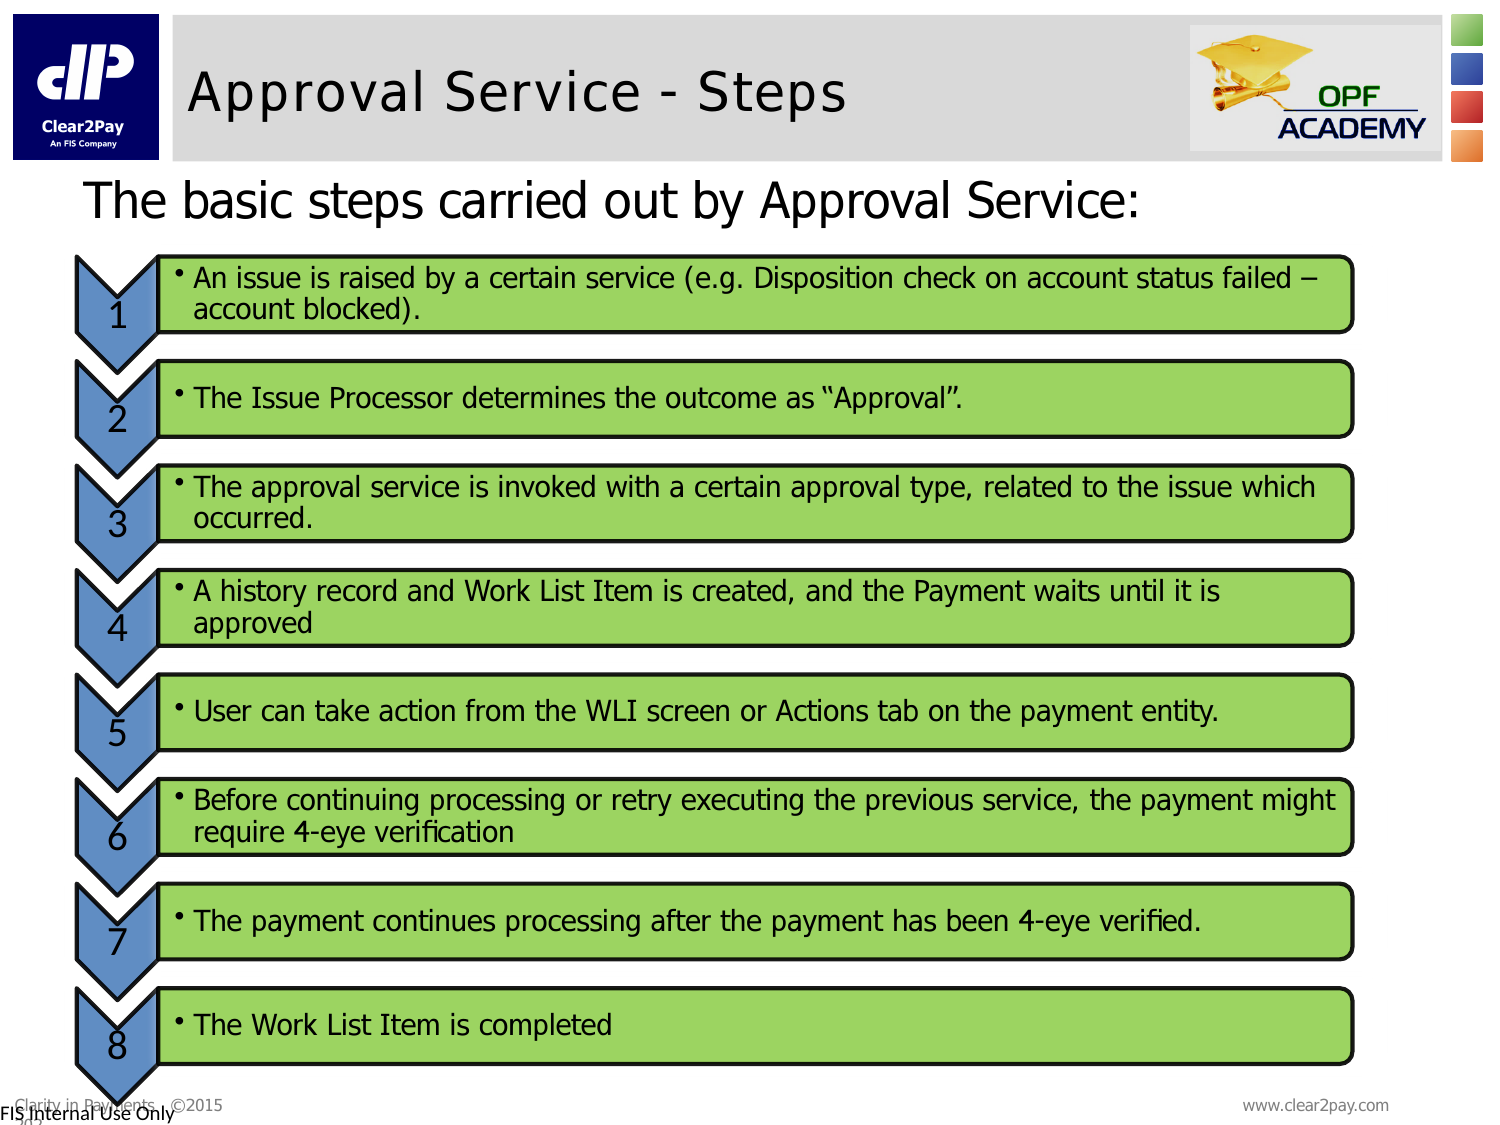

# Approval Service - Steps
The basic steps carried out by Approval Service:

1
An issue is raised by a certain service (e.g. Disposition check on account status failed – account blocked).
2
The Issue Processor determines the outcome as “Approval”.
3
The approval service is invoked with a certain approval type, related to the issue which occurred.
4
A history record and Work List Item is created, and the Payment waits until it is approved
5
User can take action from the WLI screen or Actions tab on the payment entity.
6
Before continuing processing or retry executing the previous service, the payment might require 4-eye verification
7
The payment continues processing after the payment has been 4-eye verified.
8
The Work List Item is completed